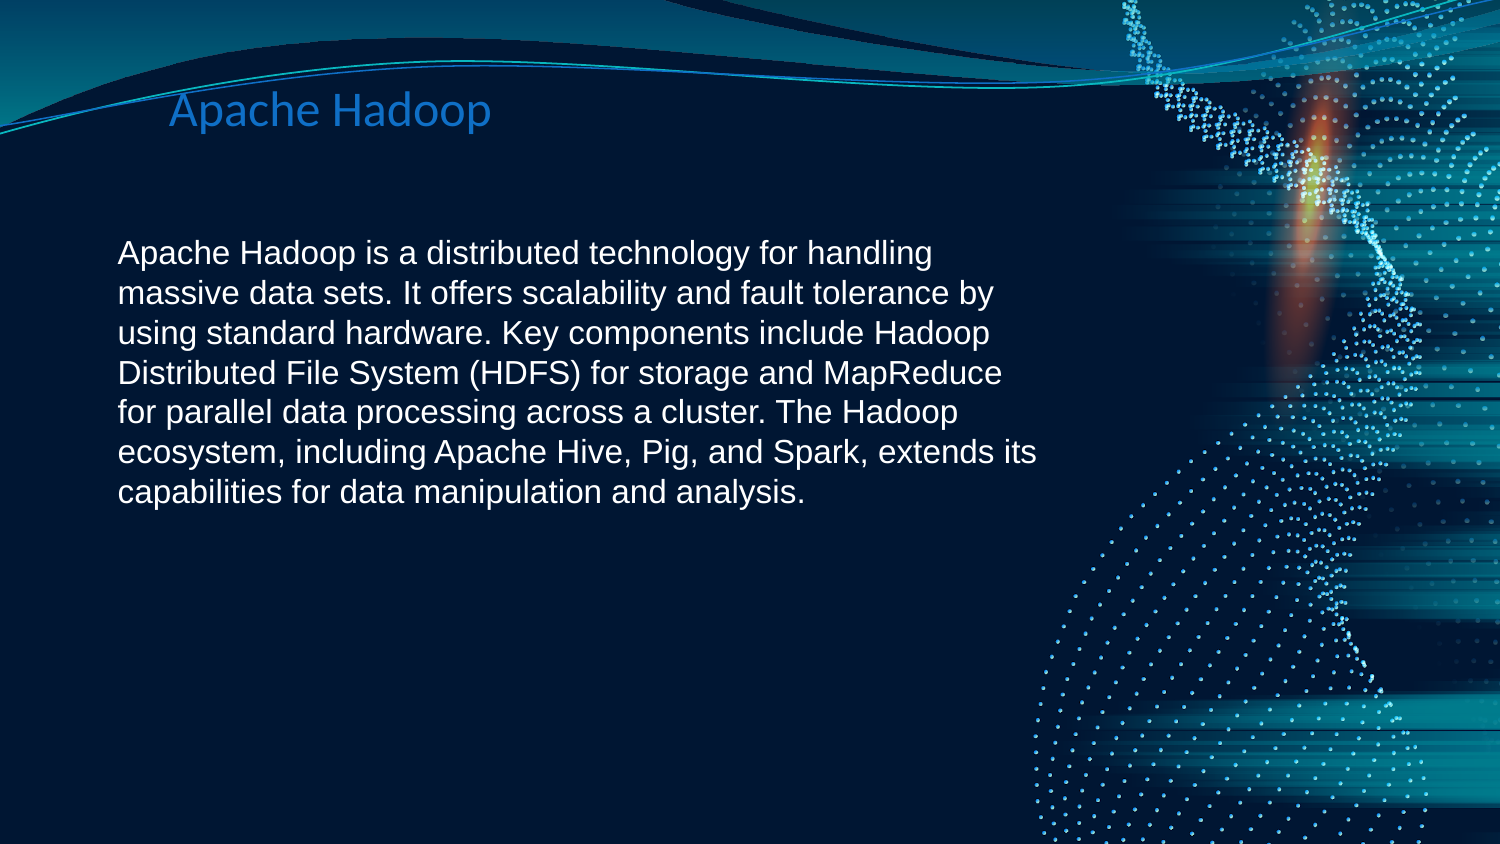

# Apache Hadoop
Apache Hadoop is a distributed technology for handling massive data sets. It offers scalability and fault tolerance by using standard hardware. Key components include Hadoop Distributed File System (HDFS) for storage and MapReduce for parallel data processing across a cluster. The Hadoop ecosystem, including Apache Hive, Pig, and Spark, extends its capabilities for data manipulation and analysis.